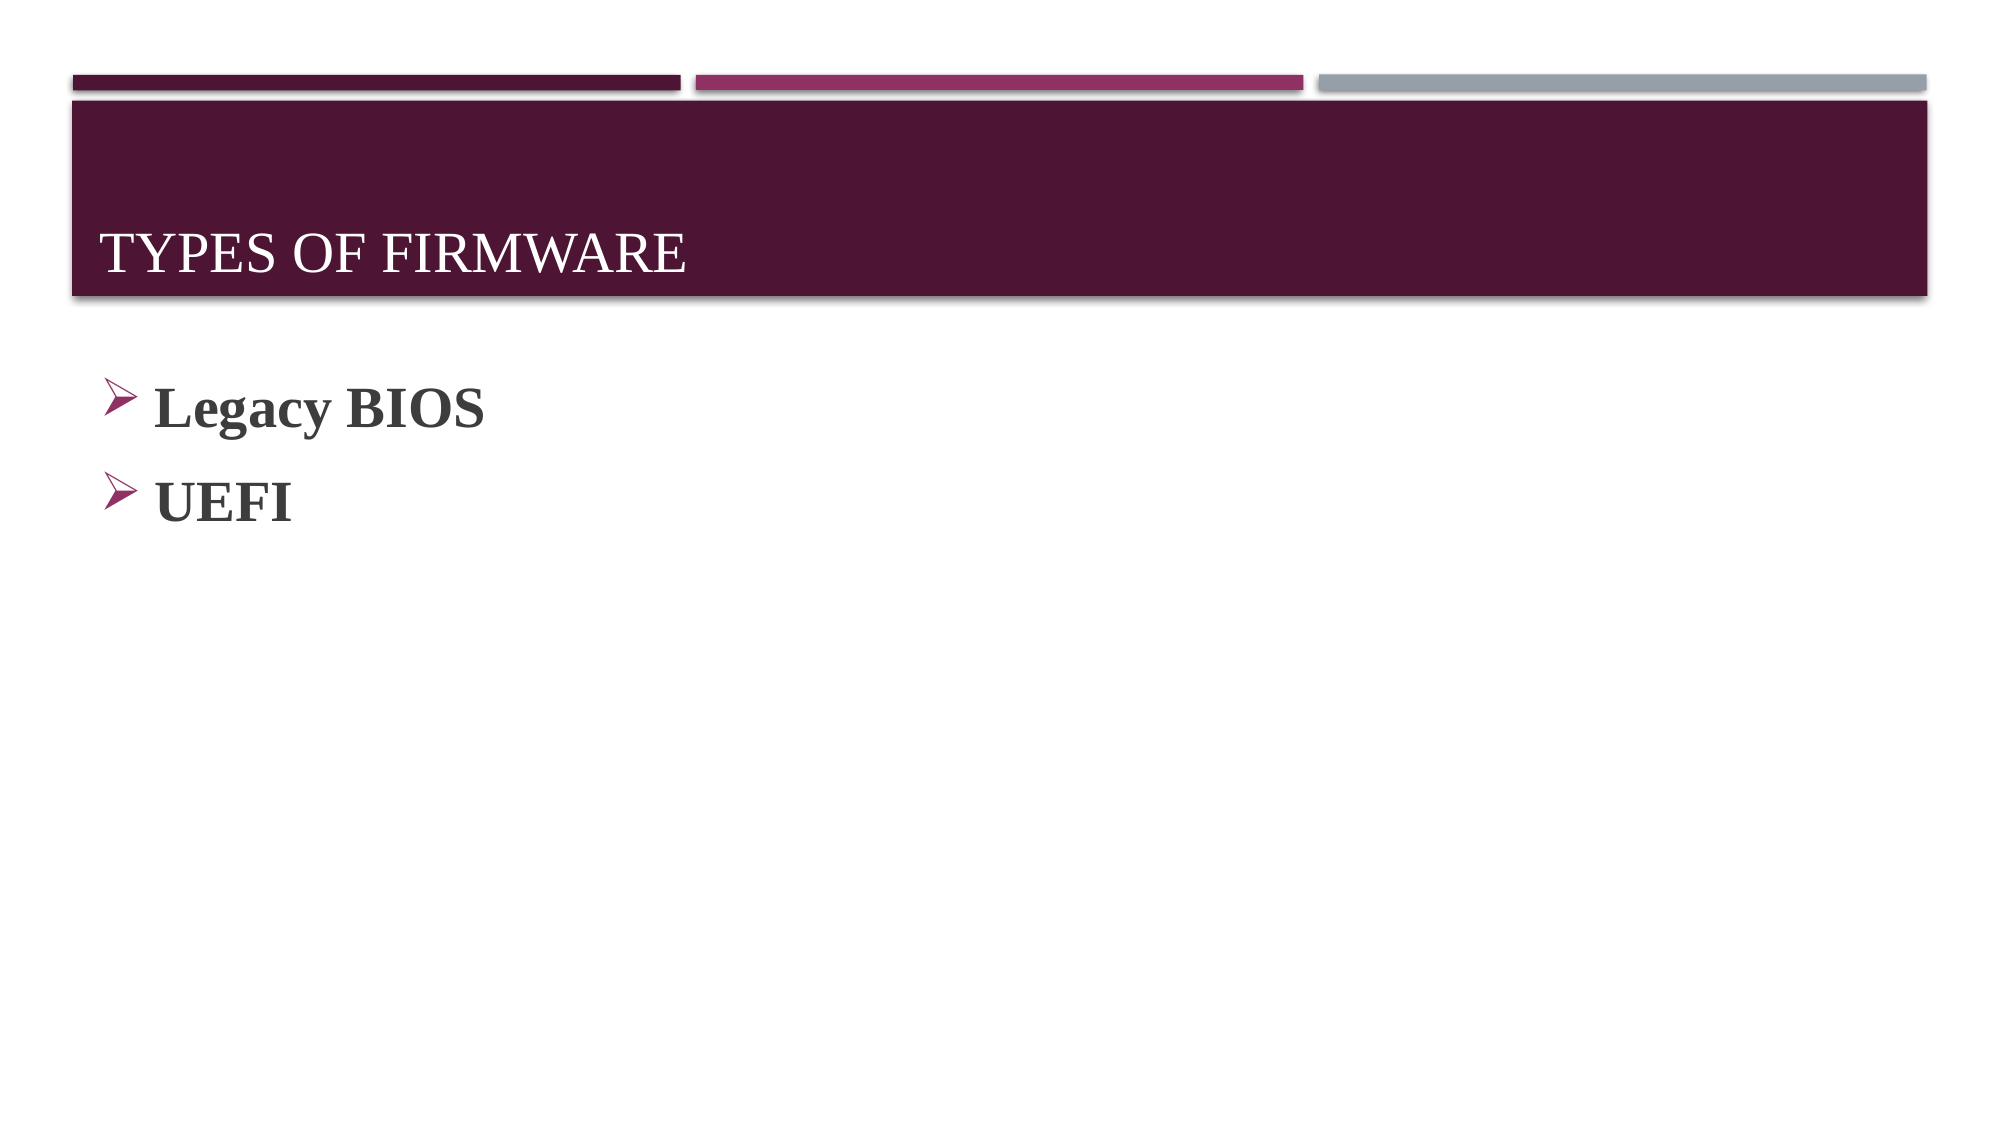

# Types of Firmware
Legacy BIOS
UEFI